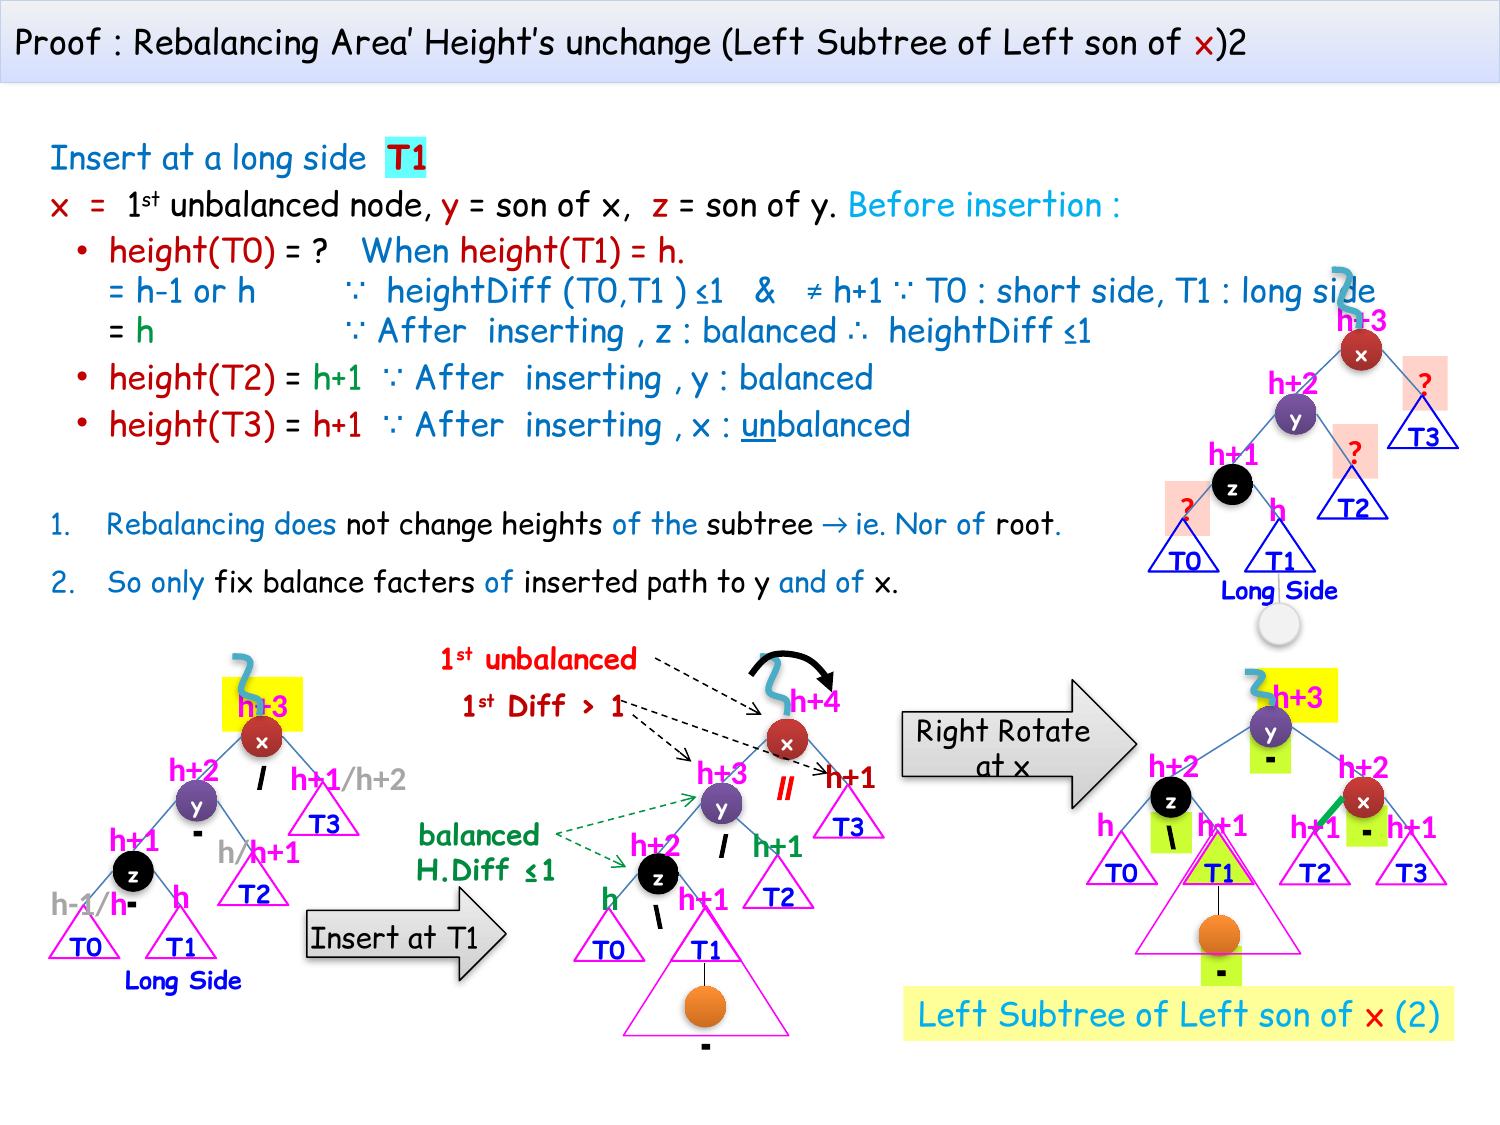

# Proof : Rebalancing Area’ Height’s unchange (Left Subtree of Left son of x)2
Insert at a long side  T1
x  =  1st unbalanced node, y = son of x,  z = son of y. Before insertion :
height(T0) = ?   When height(T1) = h.
= h-1 or h	∵  heightDiff (T0,T1 ) ≤1   &   ≠ h+1 ∵ T0 : short side, T1 : long side
= h	∵ After  inserting , z : balanced ∴  heightDiff ≤1
height(T2) = h+1  ∵ After  inserting , y : balanced
height(T3) = h+1  ∵ After  inserting , x : unbalanced

x
y

T3
z

T2

T0
T1
h+3
h+2
?
?
h+1
h
?

Rebalancing does not change heights of the subtree → ie. Nor of root.
So only fix balance facters of inserted path to y and of x.
Long Side
1st unbalanced

x
y

T3
z

T2

T0
T1

h+4
1st Diff > 1
h+3
h+1
//
balanced
h+2
h+1
/
H.Diff ≤1
h+1
h
\

-

x
y

T3
z

T2

T0
T1
h+3
h+2
h+1/h+2
/
-
h+1
h/h+1
h
h-1/h
-
Long Side
h+3

y
z
x

T0
T1
T2
T3

Right Rotate
at x
-
h+2
h
h+1
h+1
h+1
-
\

-
h+2
Insert at T1
Left Subtree of Left son of x (2)